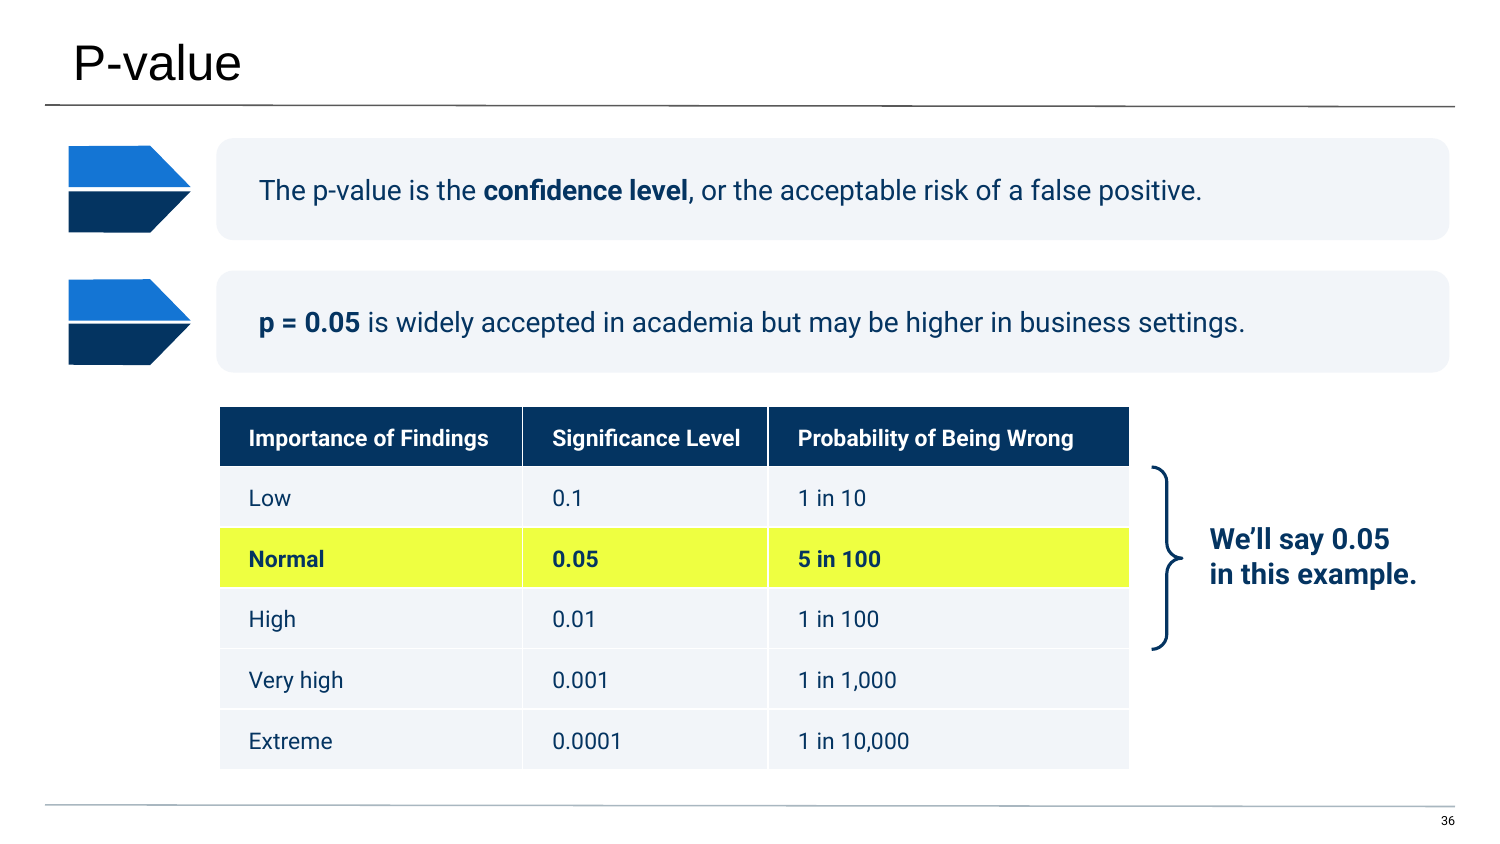

# P-value

The p-value is the confidence level, or the acceptable risk of a false positive.

p = 0.05 is widely accepted in academia but may be higher in business settings.

| Importance of Findings | Significance Level | Probability of Being Wrong |
| --- | --- | --- |
| Low | 0.1 | 1 in 10 |
| Normal | 0.05 | 5 in 100 |
| High | 0.01 | 1 in 100 |
| Very high | 0.001 | 1 in 1,000 |
| Extreme | 0.0001 | 1 in 10,000 |

We’ll say 0.05
in this example.